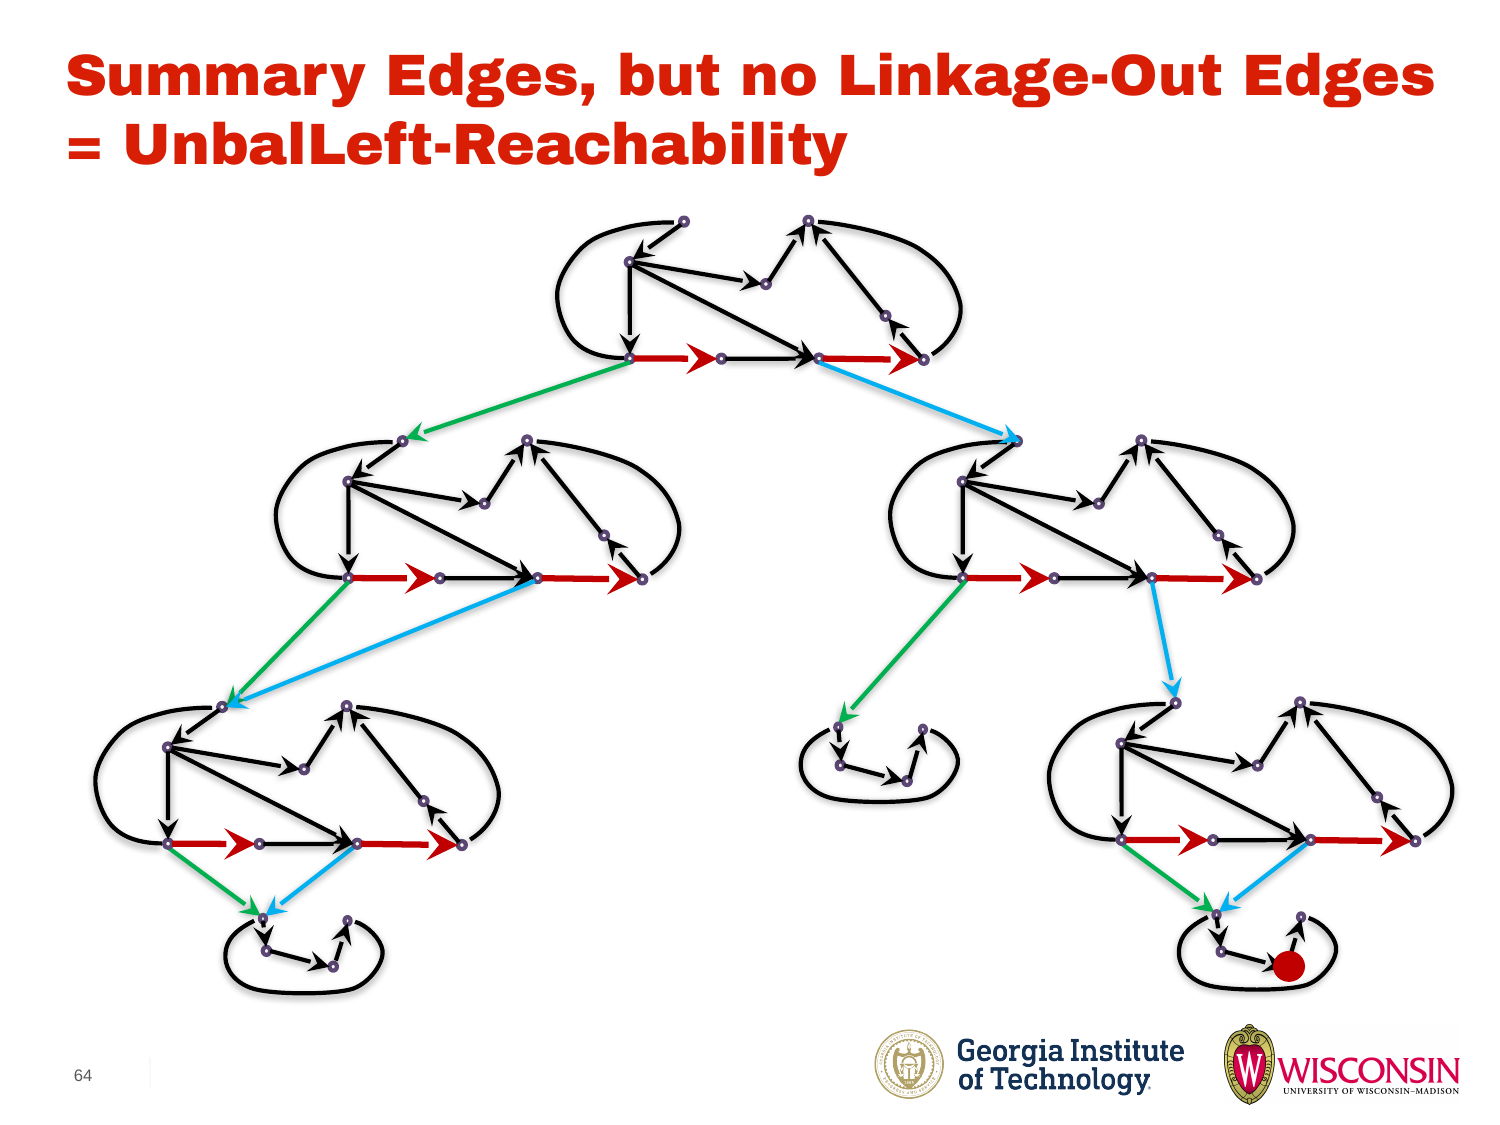

# Summary Edges, but no Linkage-Out Edges = UnbalLeft-Reachability

64